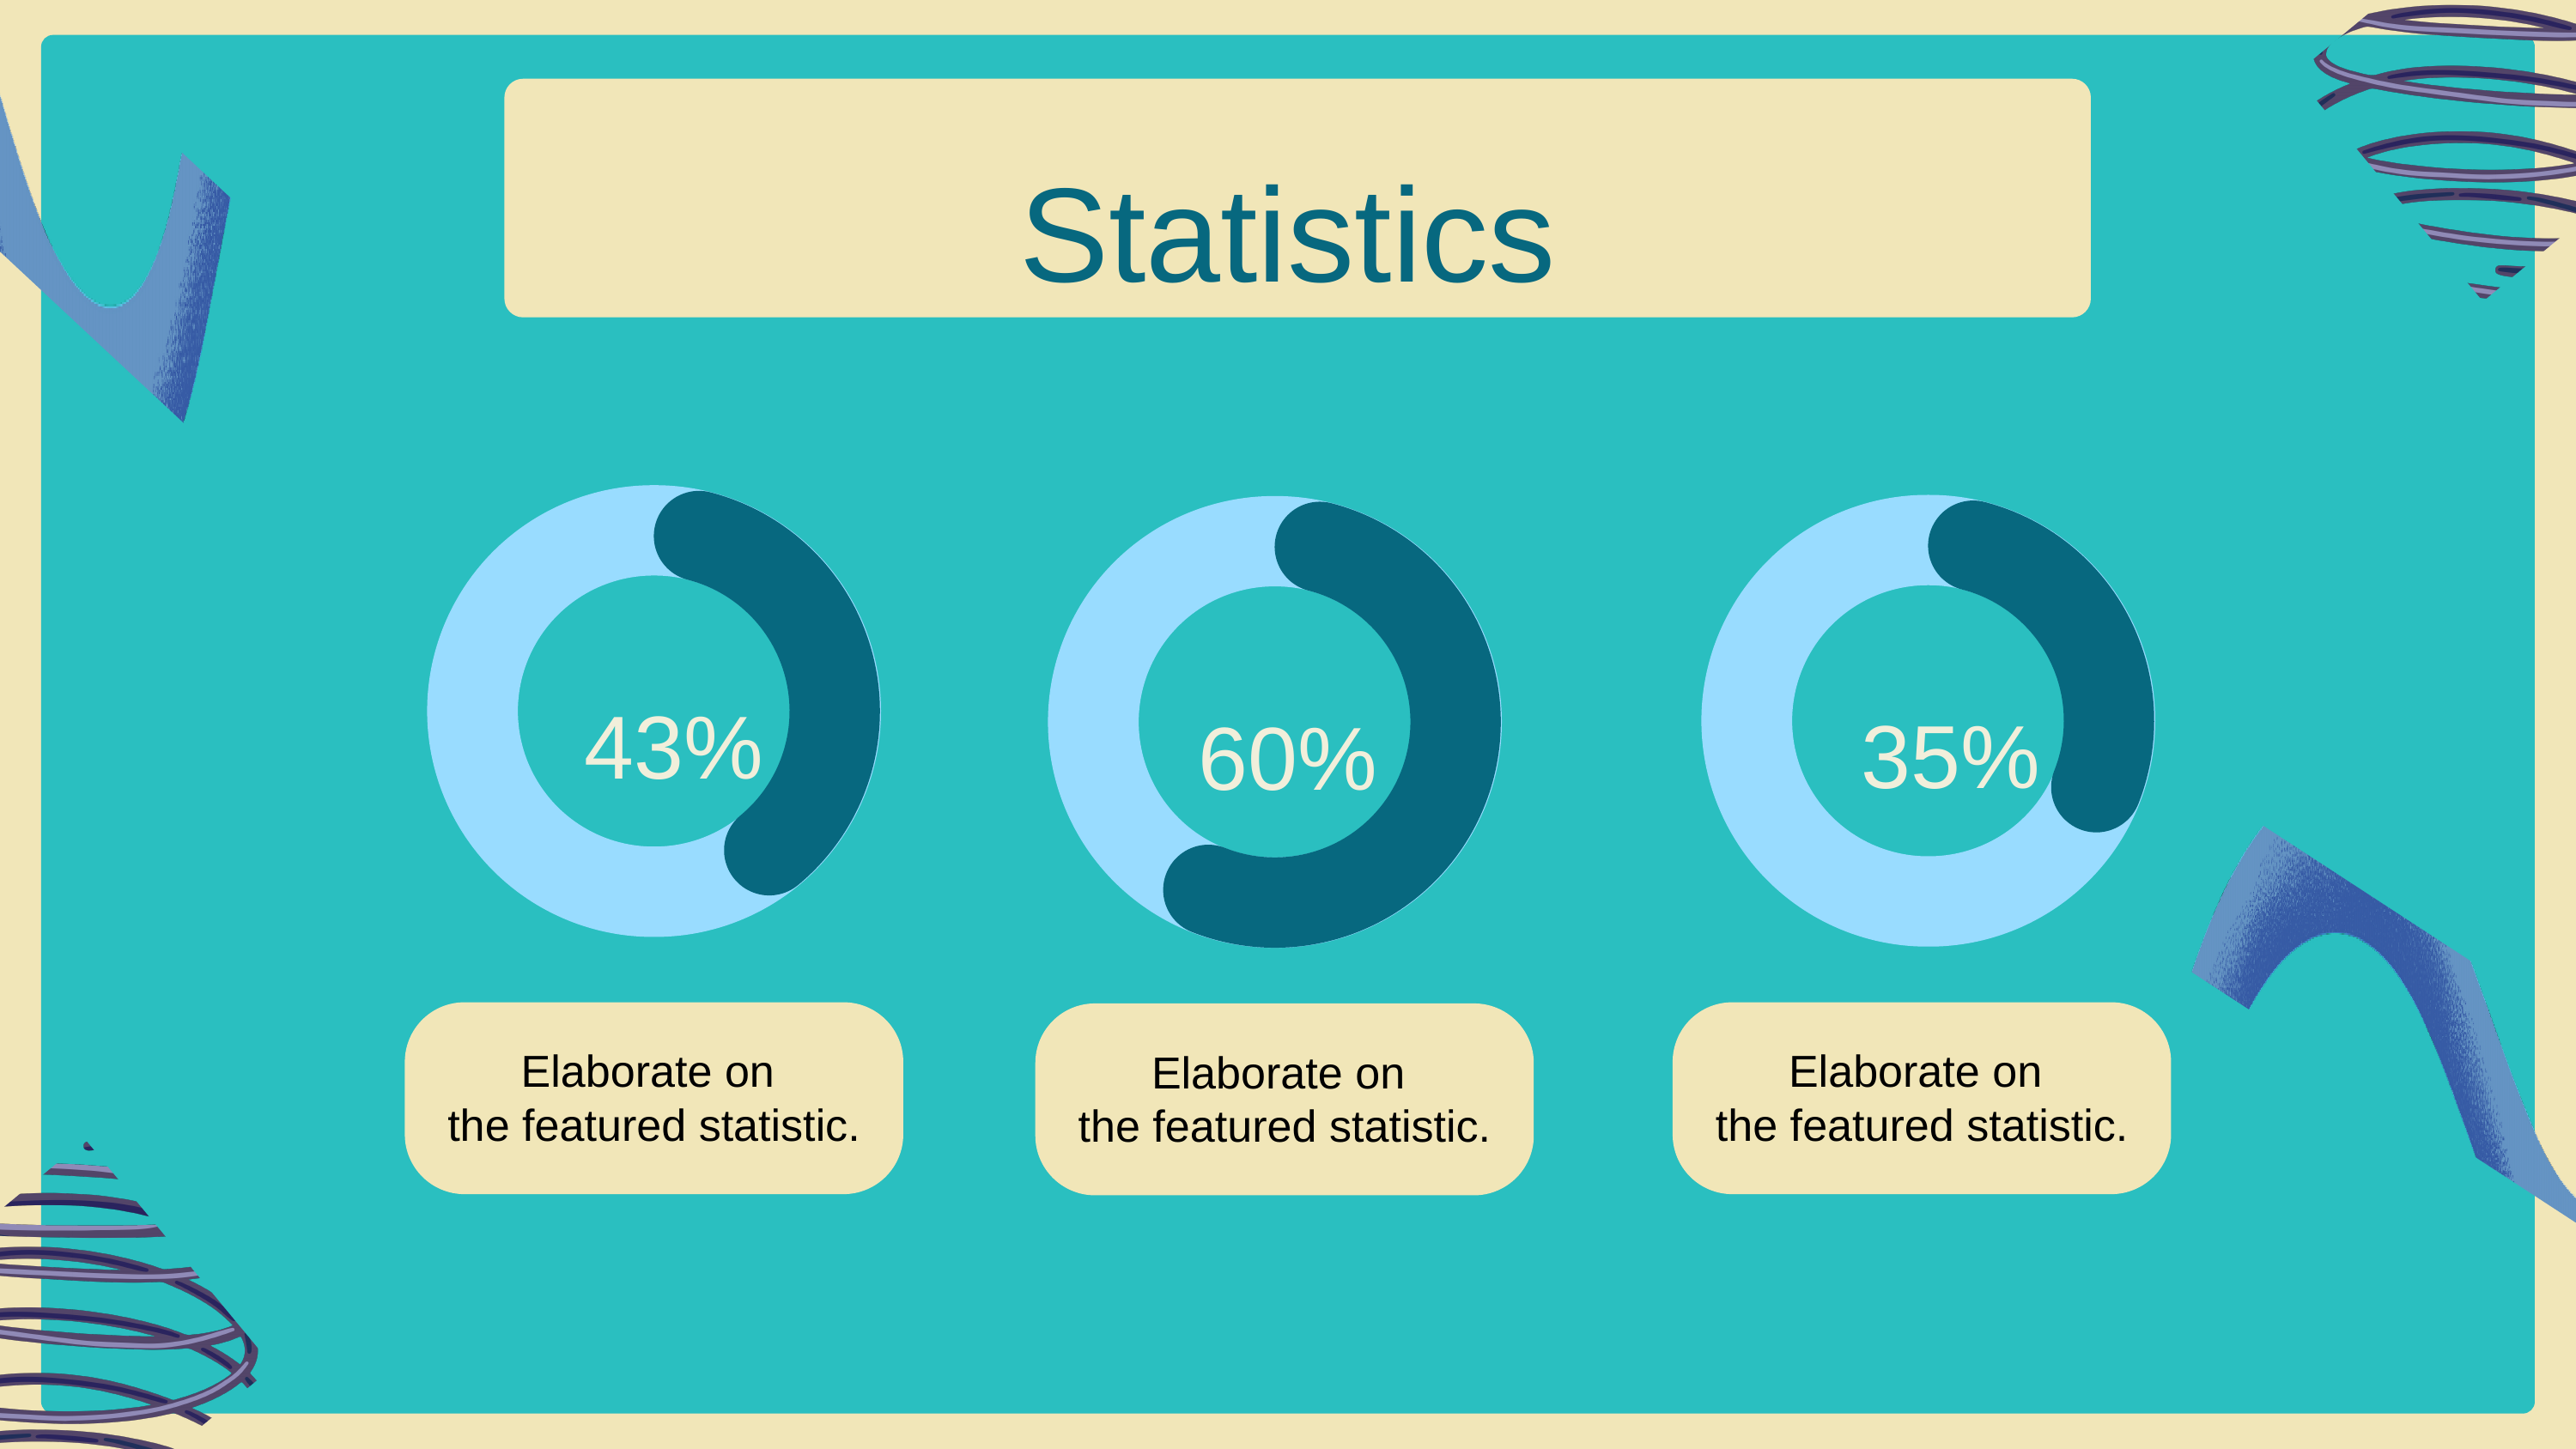

Statistics

43%

35%

60%

Elaborate on
the featured statistic.

Elaborate on
the featured statistic.

Elaborate on
the featured statistic.